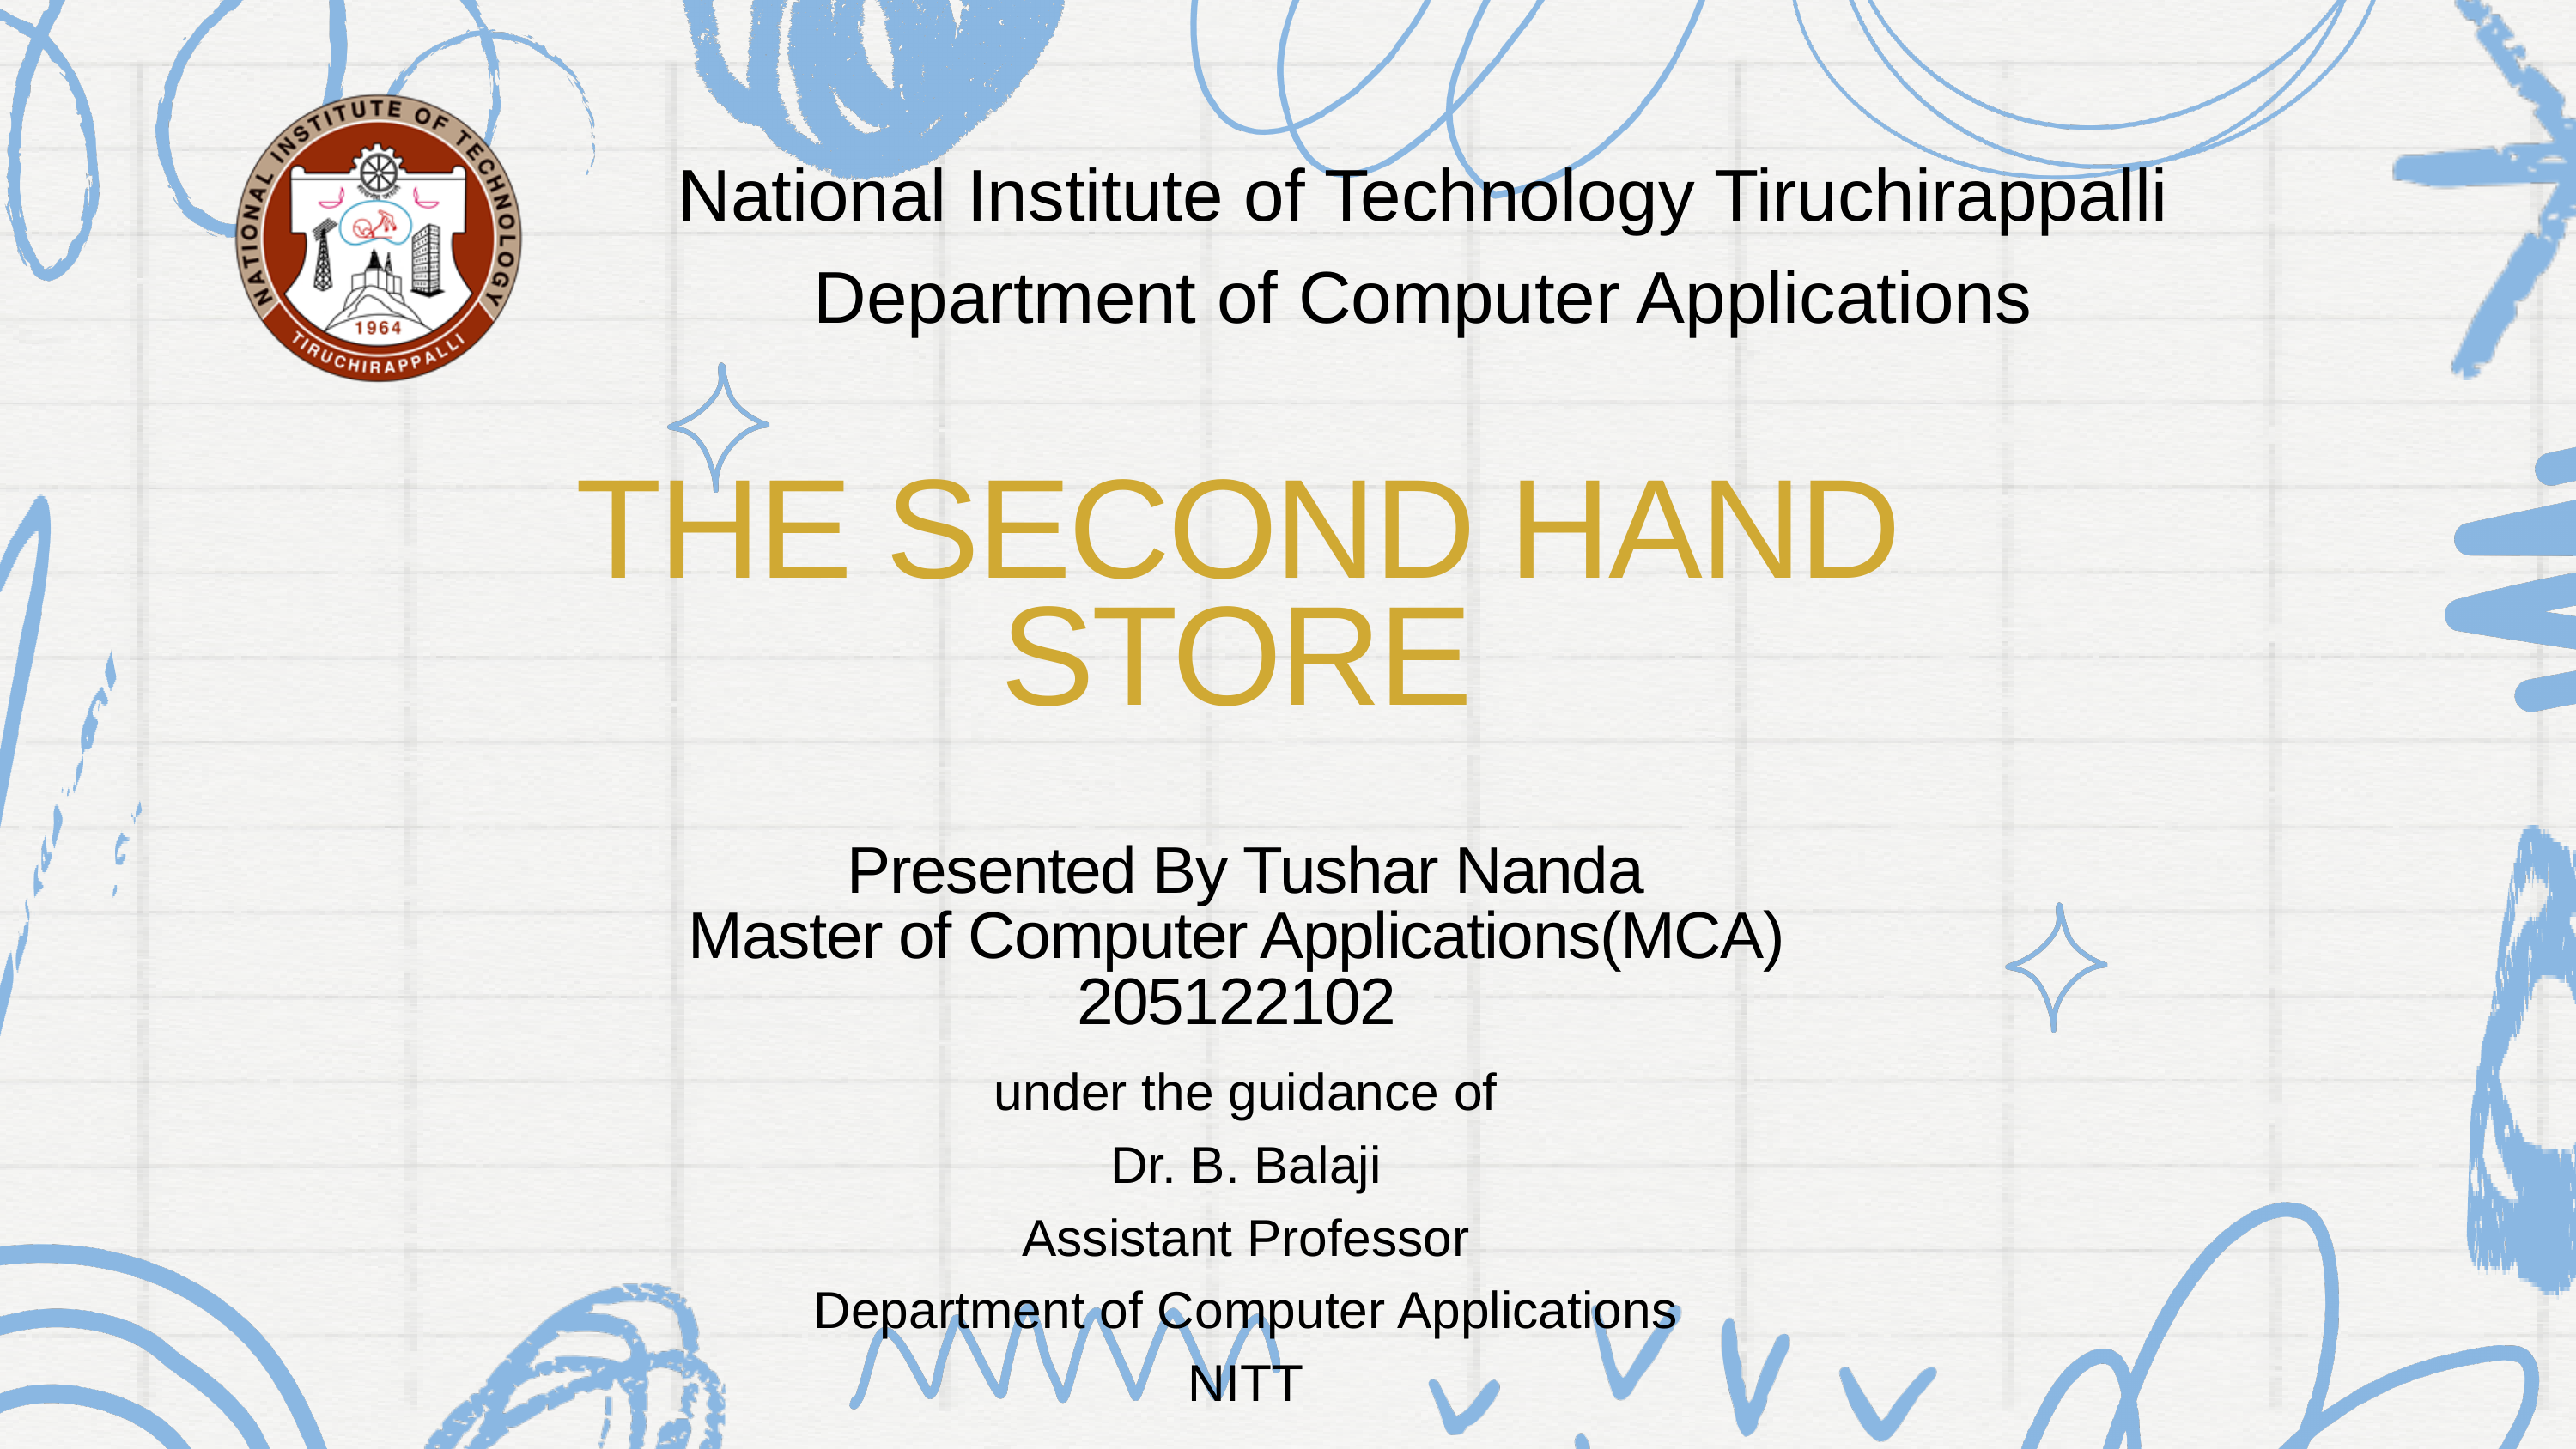

National Institute of Technology Tiruchirappalli
Department of Computer Applications

THE SECOND HAND STORE

 Presented By Tushar Nanda
Master of Computer Applications(MCA)
205122102

under the guidance of
Dr. B. Balaji
Assistant Professor
Department of Computer Applications
NITT